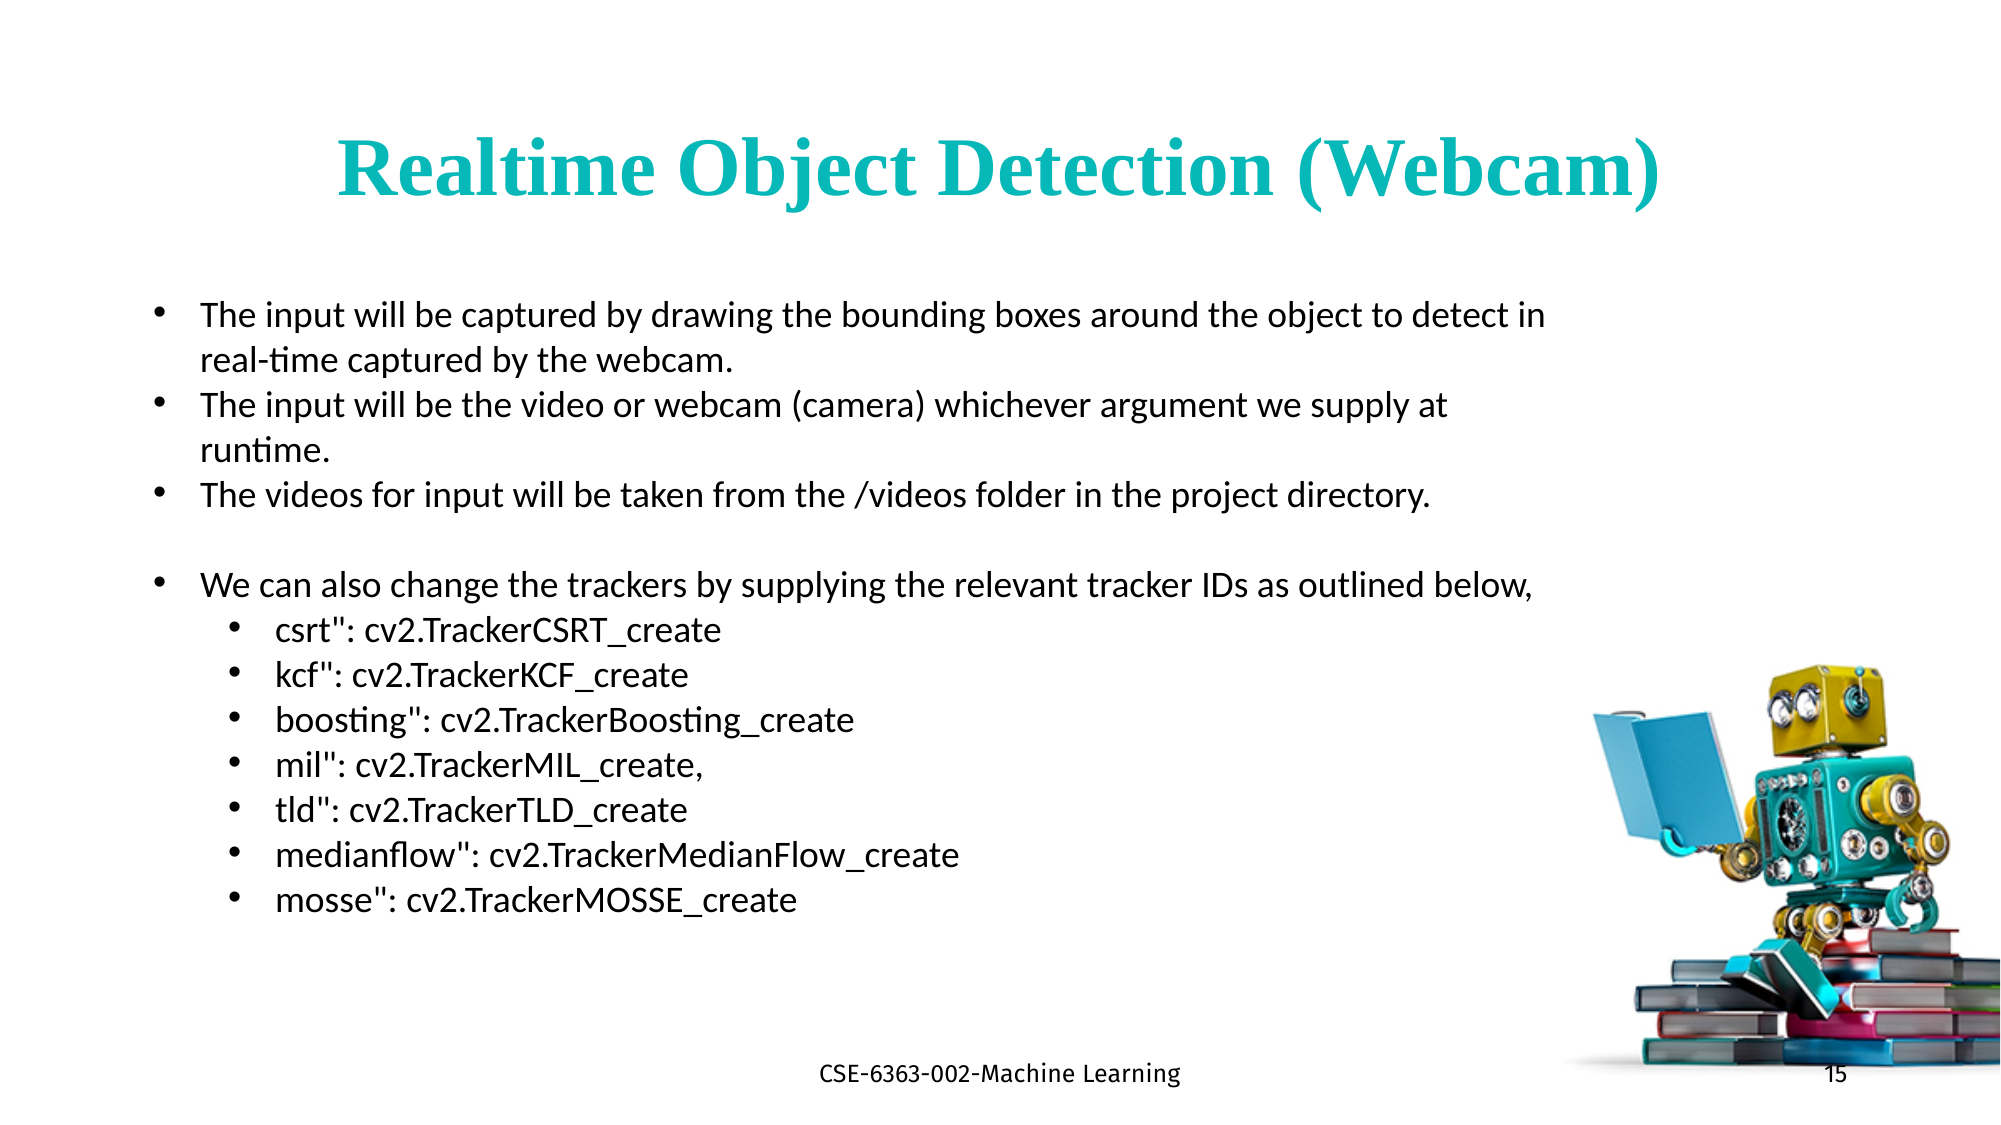

# Realtime Object Detection (Webcam)
The input will be captured by drawing the bounding boxes around the object to detect in real-time captured by the webcam.
The input will be the video or webcam (camera) whichever argument we supply at runtime.
The videos for input will be taken from the /videos folder in the project directory.

We can also change the trackers by supplying the relevant tracker IDs as outlined below,
csrt": cv2.TrackerCSRT_create
kcf": cv2.TrackerKCF_create
boosting": cv2.TrackerBoosting_create
mil": cv2.TrackerMIL_create,
tld": cv2.TrackerTLD_create
medianflow": cv2.TrackerMedianFlow_create
mosse": cv2.TrackerMOSSE_create

CSE-6363-002-Machine Learning
15